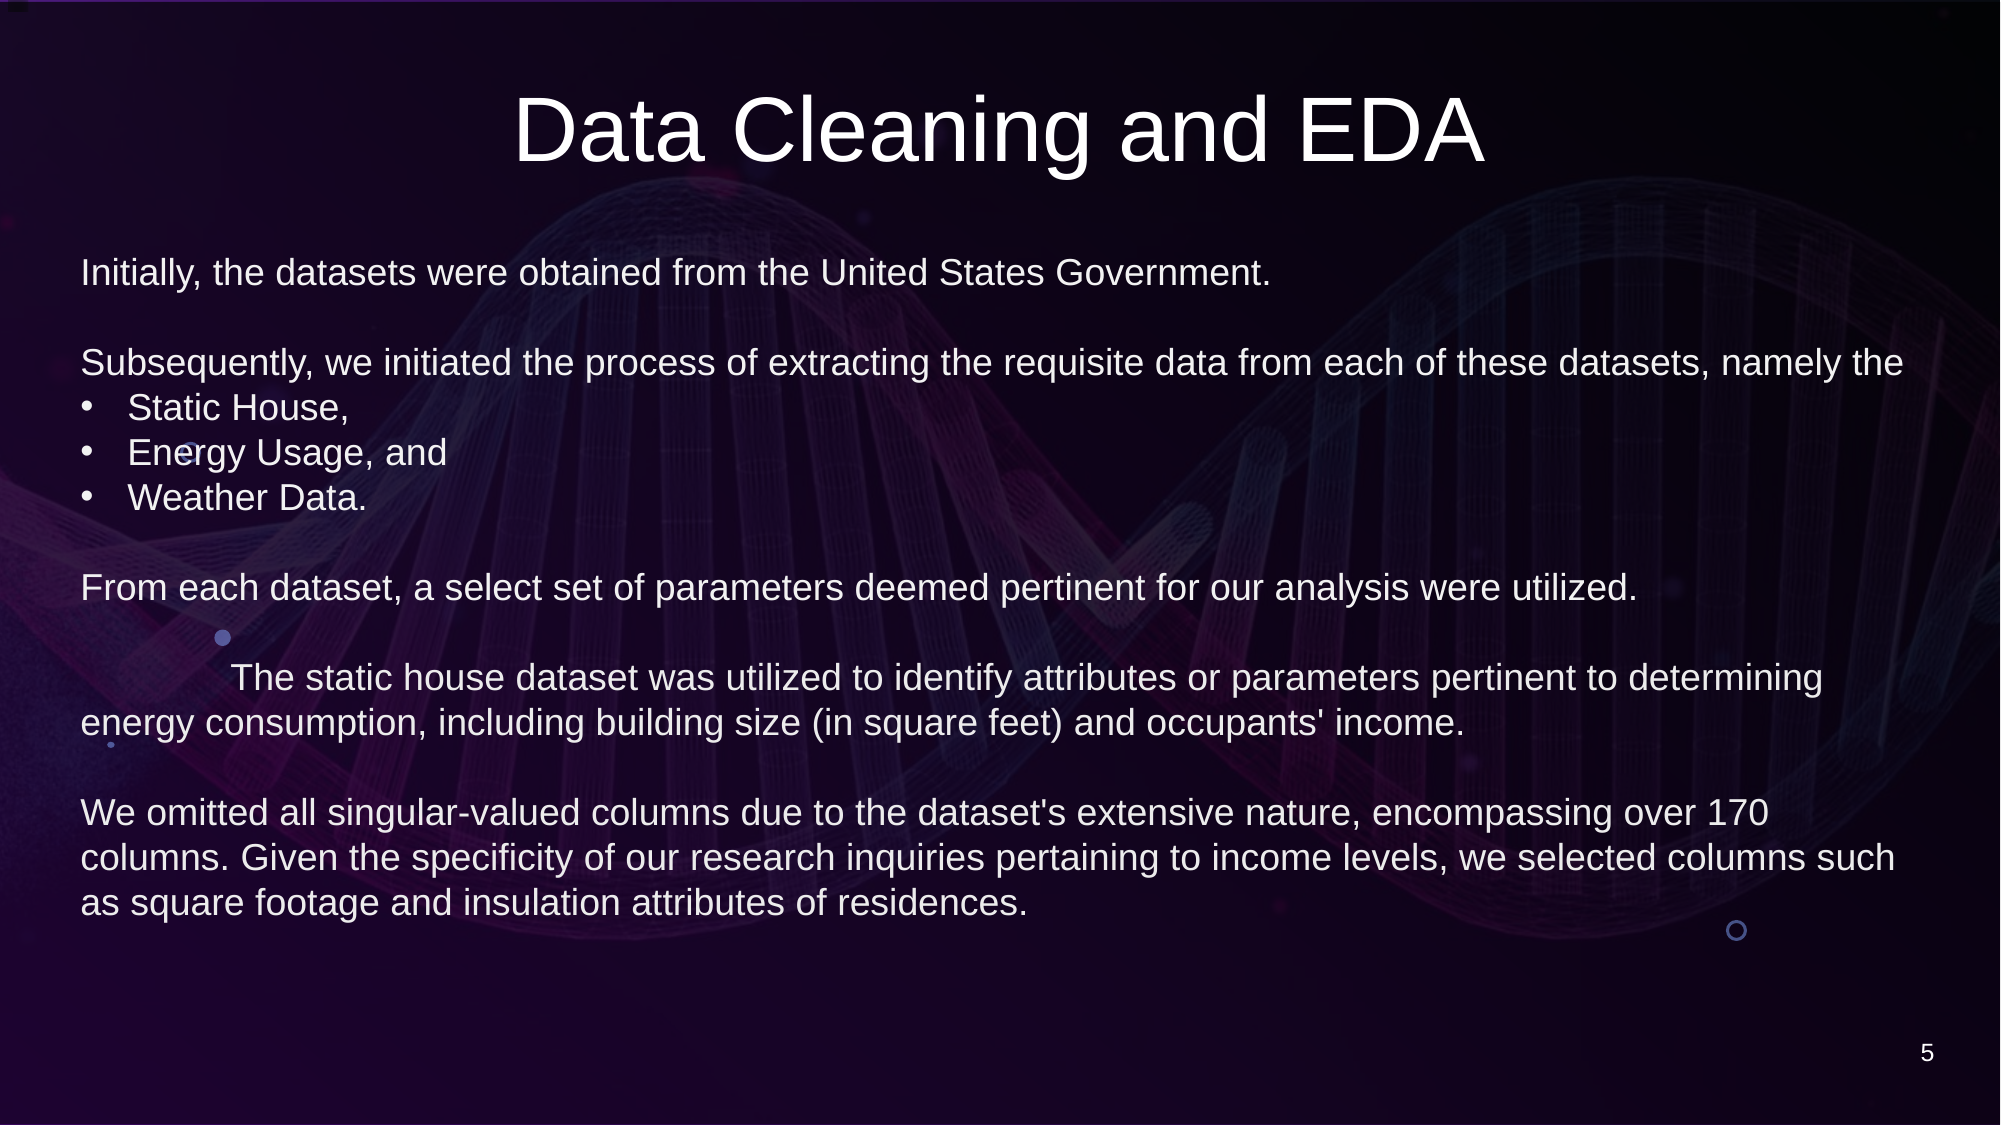

# Data Cleaning and EDA
Initially, the datasets were obtained from the United States Government.

Subsequently, we initiated the process of extracting the requisite data from each of these datasets, namely the
Static House,
Energy Usage, and
Weather Data.

From each dataset, a select set of parameters deemed pertinent for our analysis were utilized.

	The static house dataset was utilized to identify attributes or parameters pertinent to determining energy consumption, including building size (in square feet) and occupants' income.

We omitted all singular-valued columns due to the dataset's extensive nature, encompassing over 170 columns. Given the specificity of our research inquiries pertaining to income levels, we selected columns such as square footage and insulation attributes of residences.

5